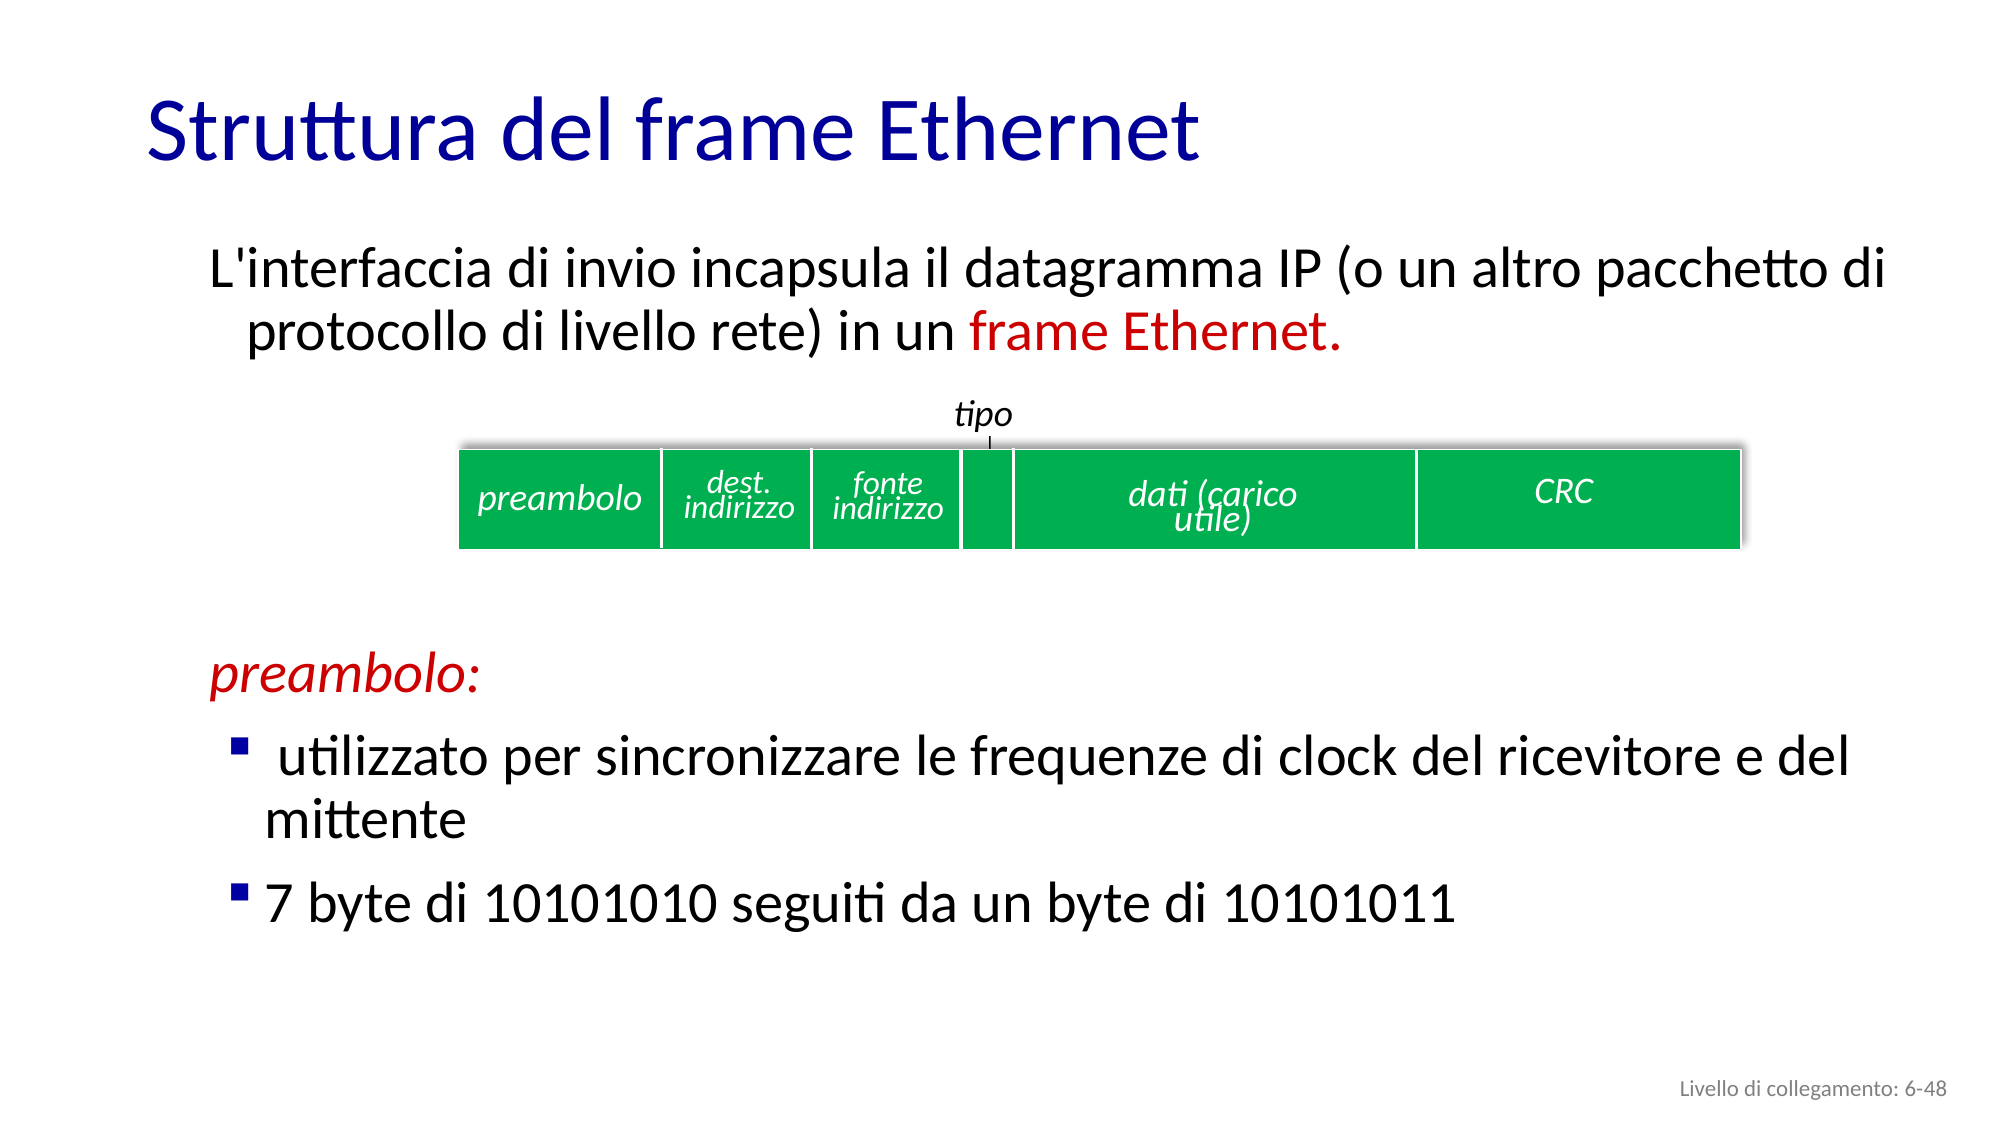

# Struttura del frame Ethernet
L'interfaccia di invio incapsula il datagramma IP (o un altro pacchetto di protocollo di livello rete) in un frame Ethernet.

tipo

dest.
indirizzo
fonte
indirizzo
CRC
dati (carico utile)
preambolo
preambolo:
 utilizzato per sincronizzare le frequenze di clock del ricevitore e del mittente
7 byte di 10101010 seguiti da un byte di 10101011
Livello di collegamento: 6-48